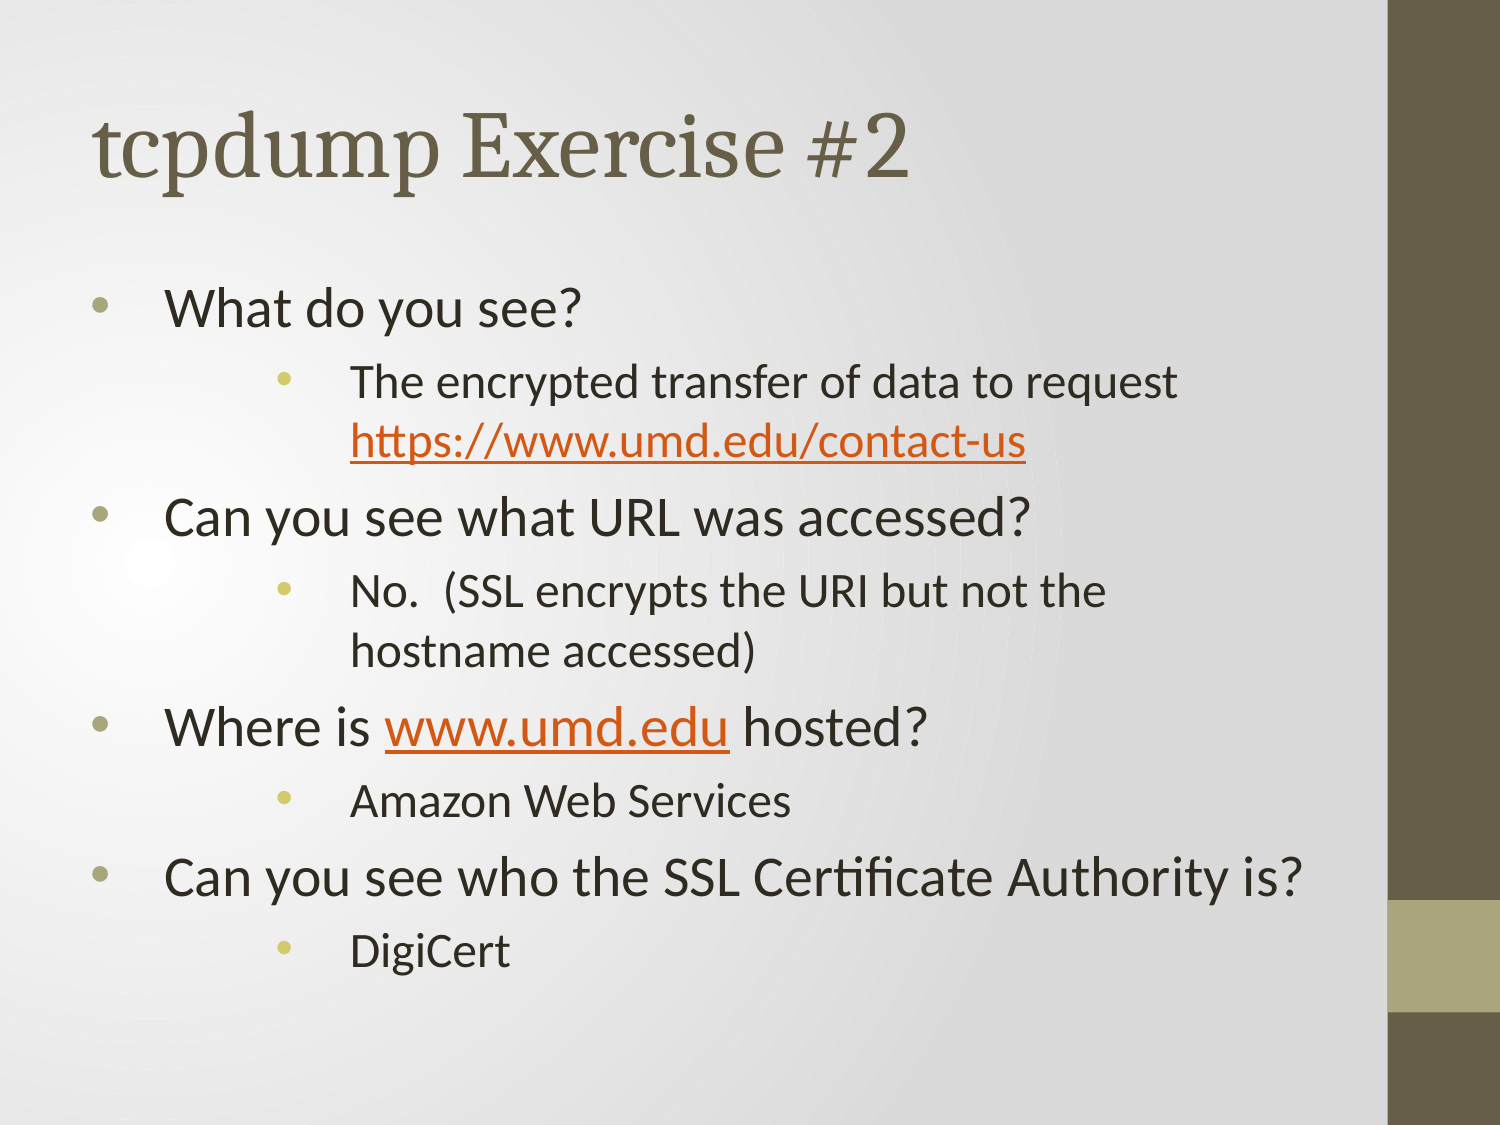

# tcpdump Exercise #2
What do you see?
The encrypted transfer of data to request https://www.umd.edu/contact-us
Can you see what URL was accessed?
No.  (SSL encrypts the URI but not the hostname accessed)
Where is www.umd.edu hosted?
Amazon Web Services
Can you see who the SSL Certificate Authority is?
DigiCert